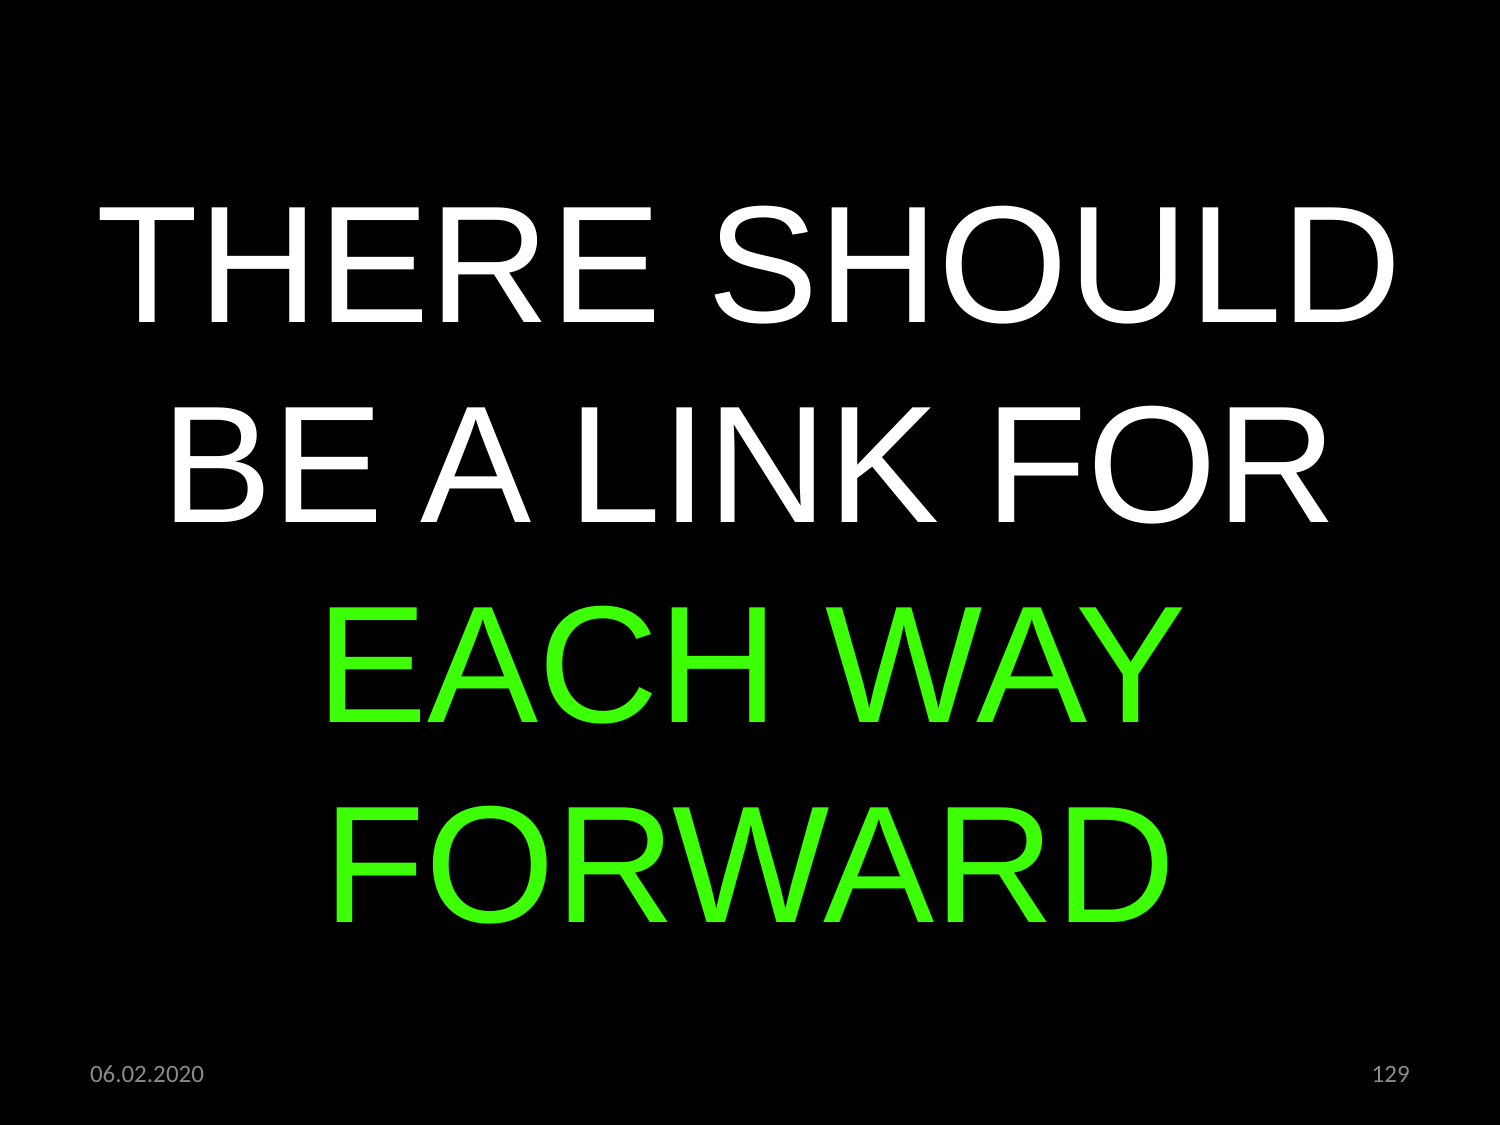

THERE SHOULD BE A LINK FOR EACH WAY FORWARD
06.02.2020
129